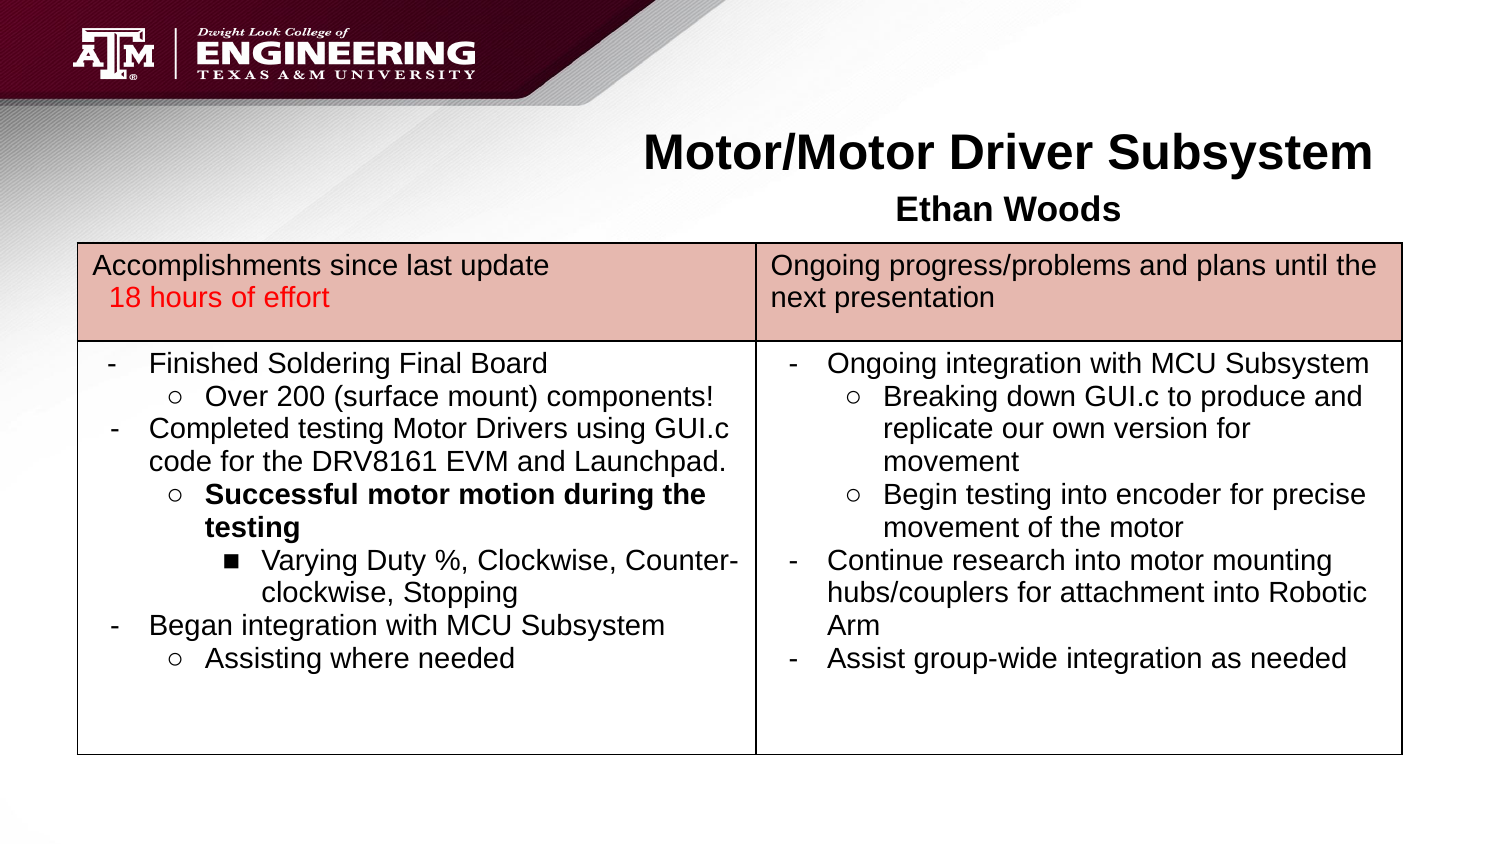

# Motor/Motor Driver Subsystem
Ethan Woods
| Accomplishments since last update 18 hours of effort | Ongoing progress/problems and plans until the next presentation |
| --- | --- |
| Finished Soldering Final Board Over 200 (surface mount) components! Completed testing Motor Drivers using GUI.c code for the DRV8161 EVM and Launchpad. Successful motor motion during the testing Varying Duty %, Clockwise, Counter-clockwise, Stopping Began integration with MCU Subsystem Assisting where needed | Ongoing integration with MCU Subsystem Breaking down GUI.c to produce and replicate our own version for movement Begin testing into encoder for precise movement of the motor Continue research into motor mounting hubs/couplers for attachment into Robotic Arm Assist group-wide integration as needed |